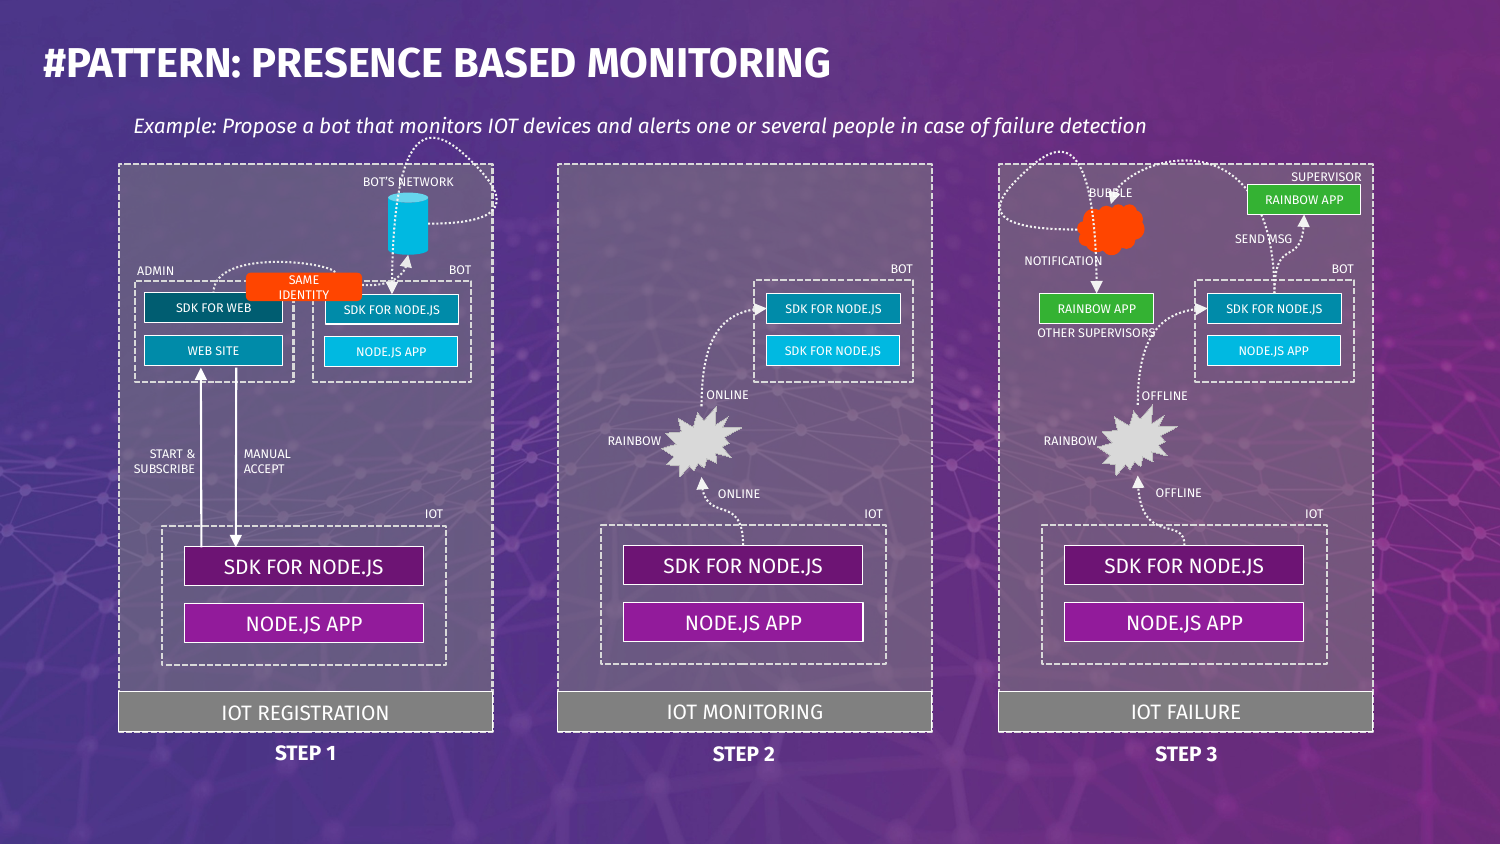

#PATTERN: PRESENCE BASED MONITORING
Example: Propose a bot that monitors IOT devices and alerts one or several people in case of failure detection
SUPERVISOR

BOT’S NETWORK
BUBBLE
RAINBOW APP

SEND MSG
NOTIFICATION
BOT
BOT
BOT
ADMIN
SAME IDENTITY

SDK FOR WEB
RAINBOW APP
SDK FOR NODE.JS
SDK FOR NODE.JS
SDK FOR NODE.JS
OTHER SUPERVISORS
SDK FOR NODE.JS
NODE.JS APP
WEB SITE
NODE.JS APP
ONLINE
OFFLINE

RAINBOW
RAINBOW
MANUAL
ACCEPT
START & SUBSCRIBE
OFFLINE
ONLINE
IOT
IOT
IOT

SDK FOR NODE.JS
SDK FOR NODE.JS
SDK FOR NODE.JS
NODE.JS APP
NODE.JS APP
NODE.JS APP
IOT MONITORING
IOT FAILURE
IOT REGISTRATION
STEP 1
STEP 2
STEP 3